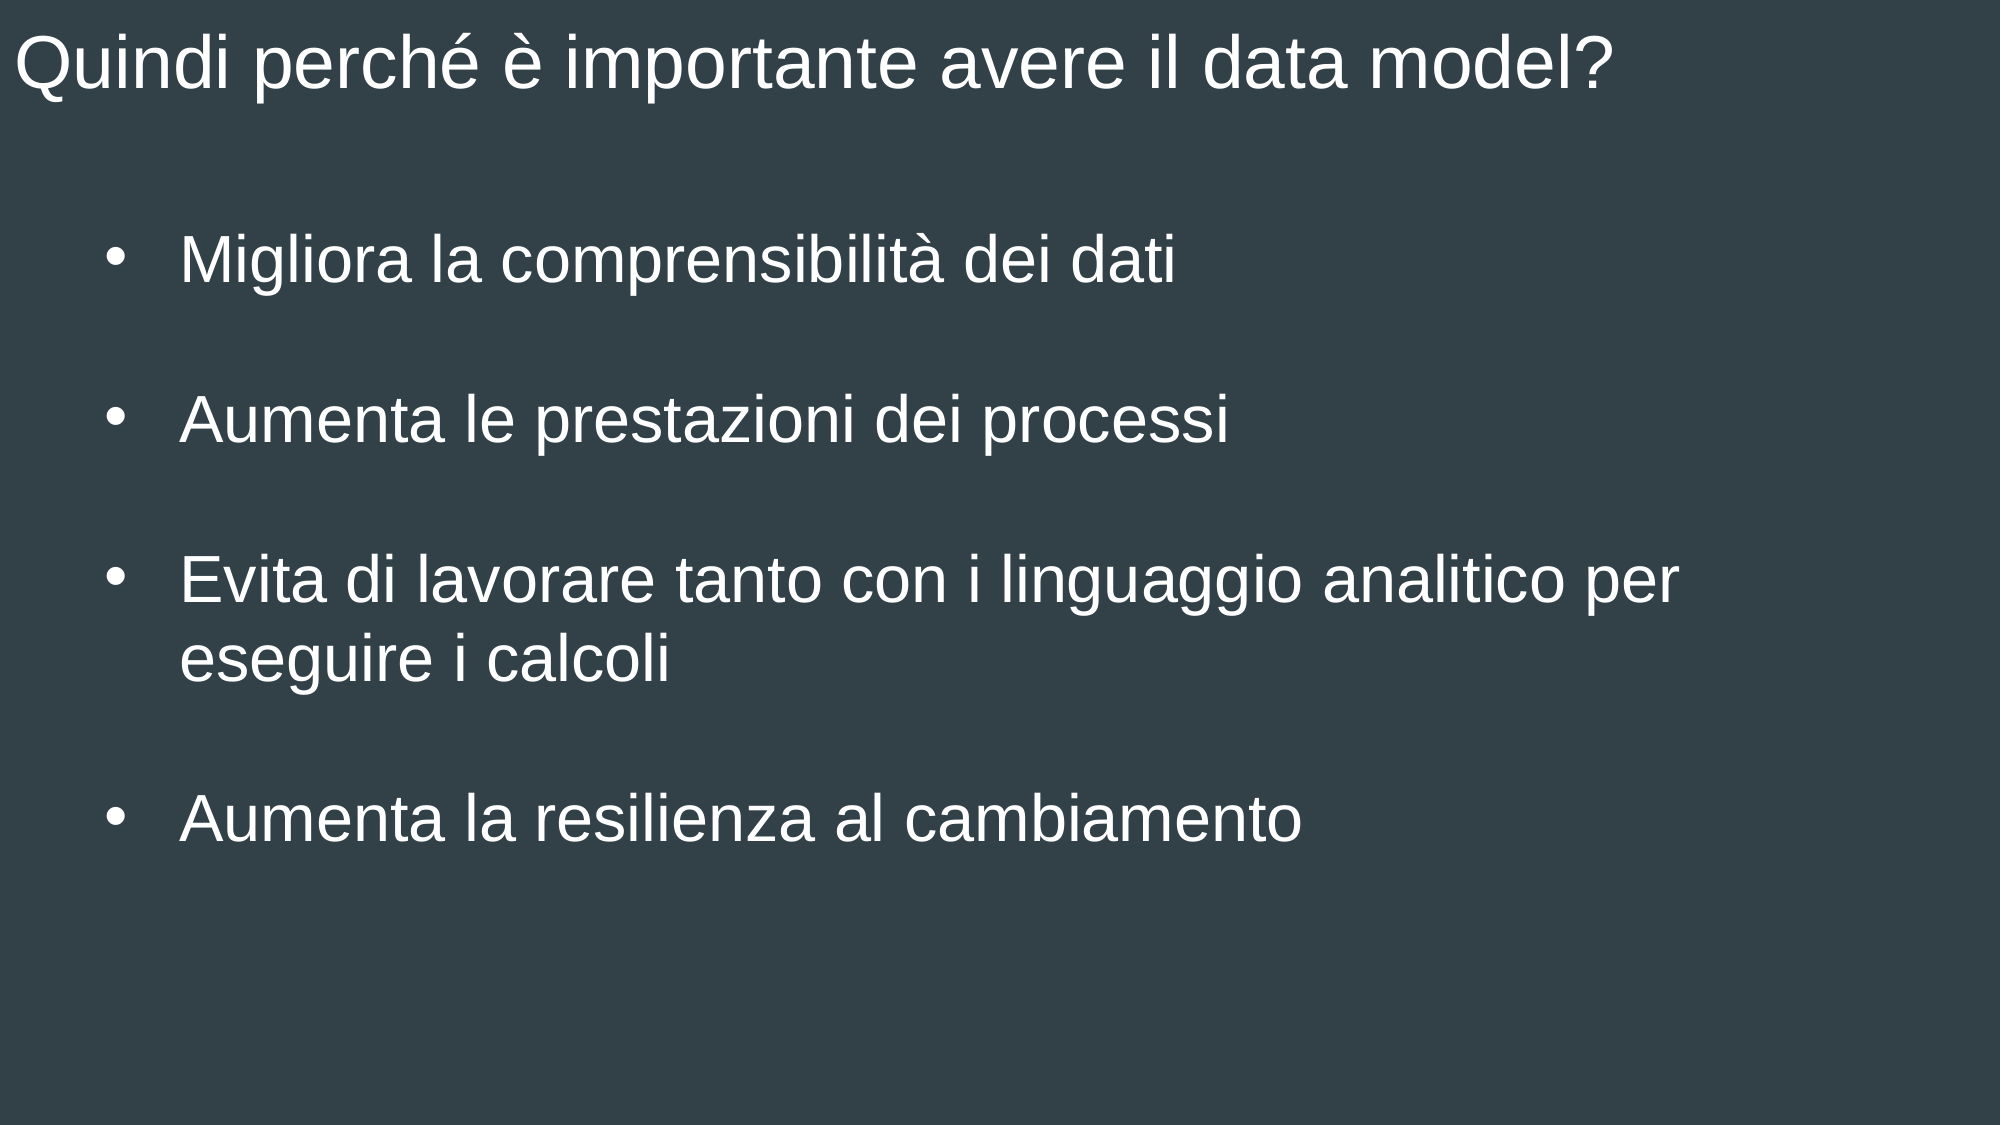

Quindi perché è importante avere il data model?

Migliora la comprensibilità dei dati

Aumenta le prestazioni dei processi

Evita di lavorare tanto con i linguaggio analitico per eseguire i calcoli

Aumenta la resilienza al cambiamento